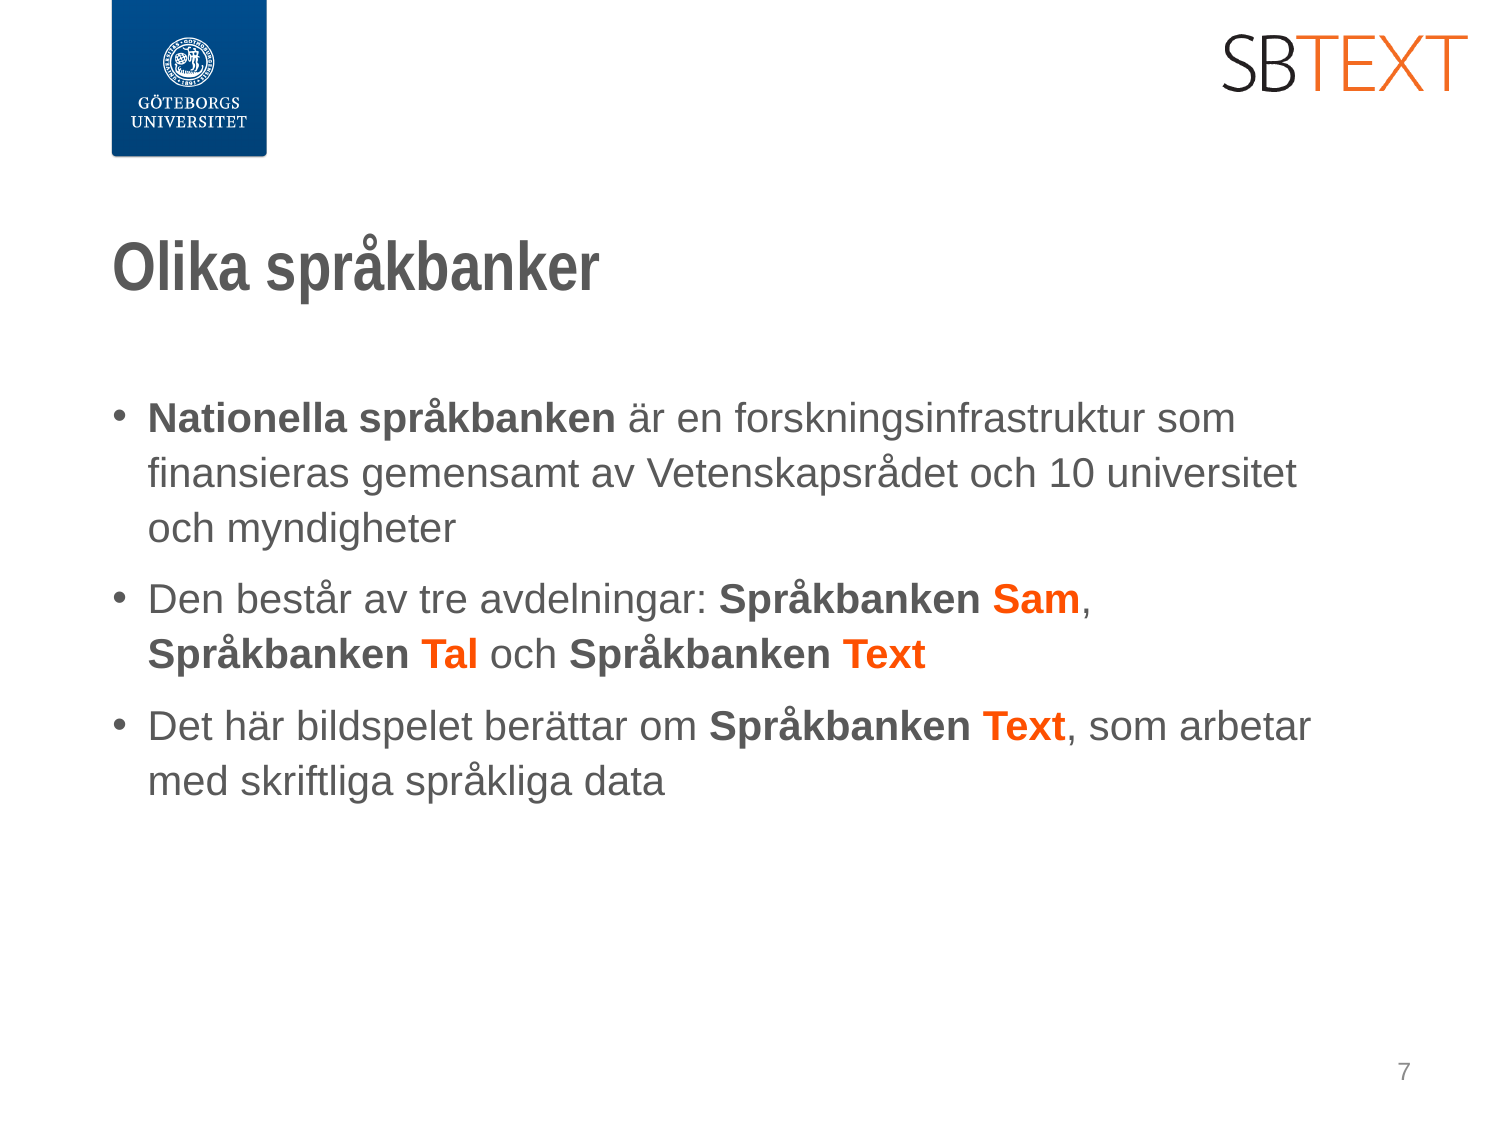

# Olika språkbanker
Nationella språkbanken är en forskningsinfrastruktur som finansieras gemensamt av Vetenskapsrådet och 10 universitet och myndigheter
Den består av tre avdelningar: Språkbanken Sam, Språkbanken Tal och Språkbanken Text
Det här bildspelet berättar om Språkbanken Text, som arbetar med skriftliga språkliga data
7